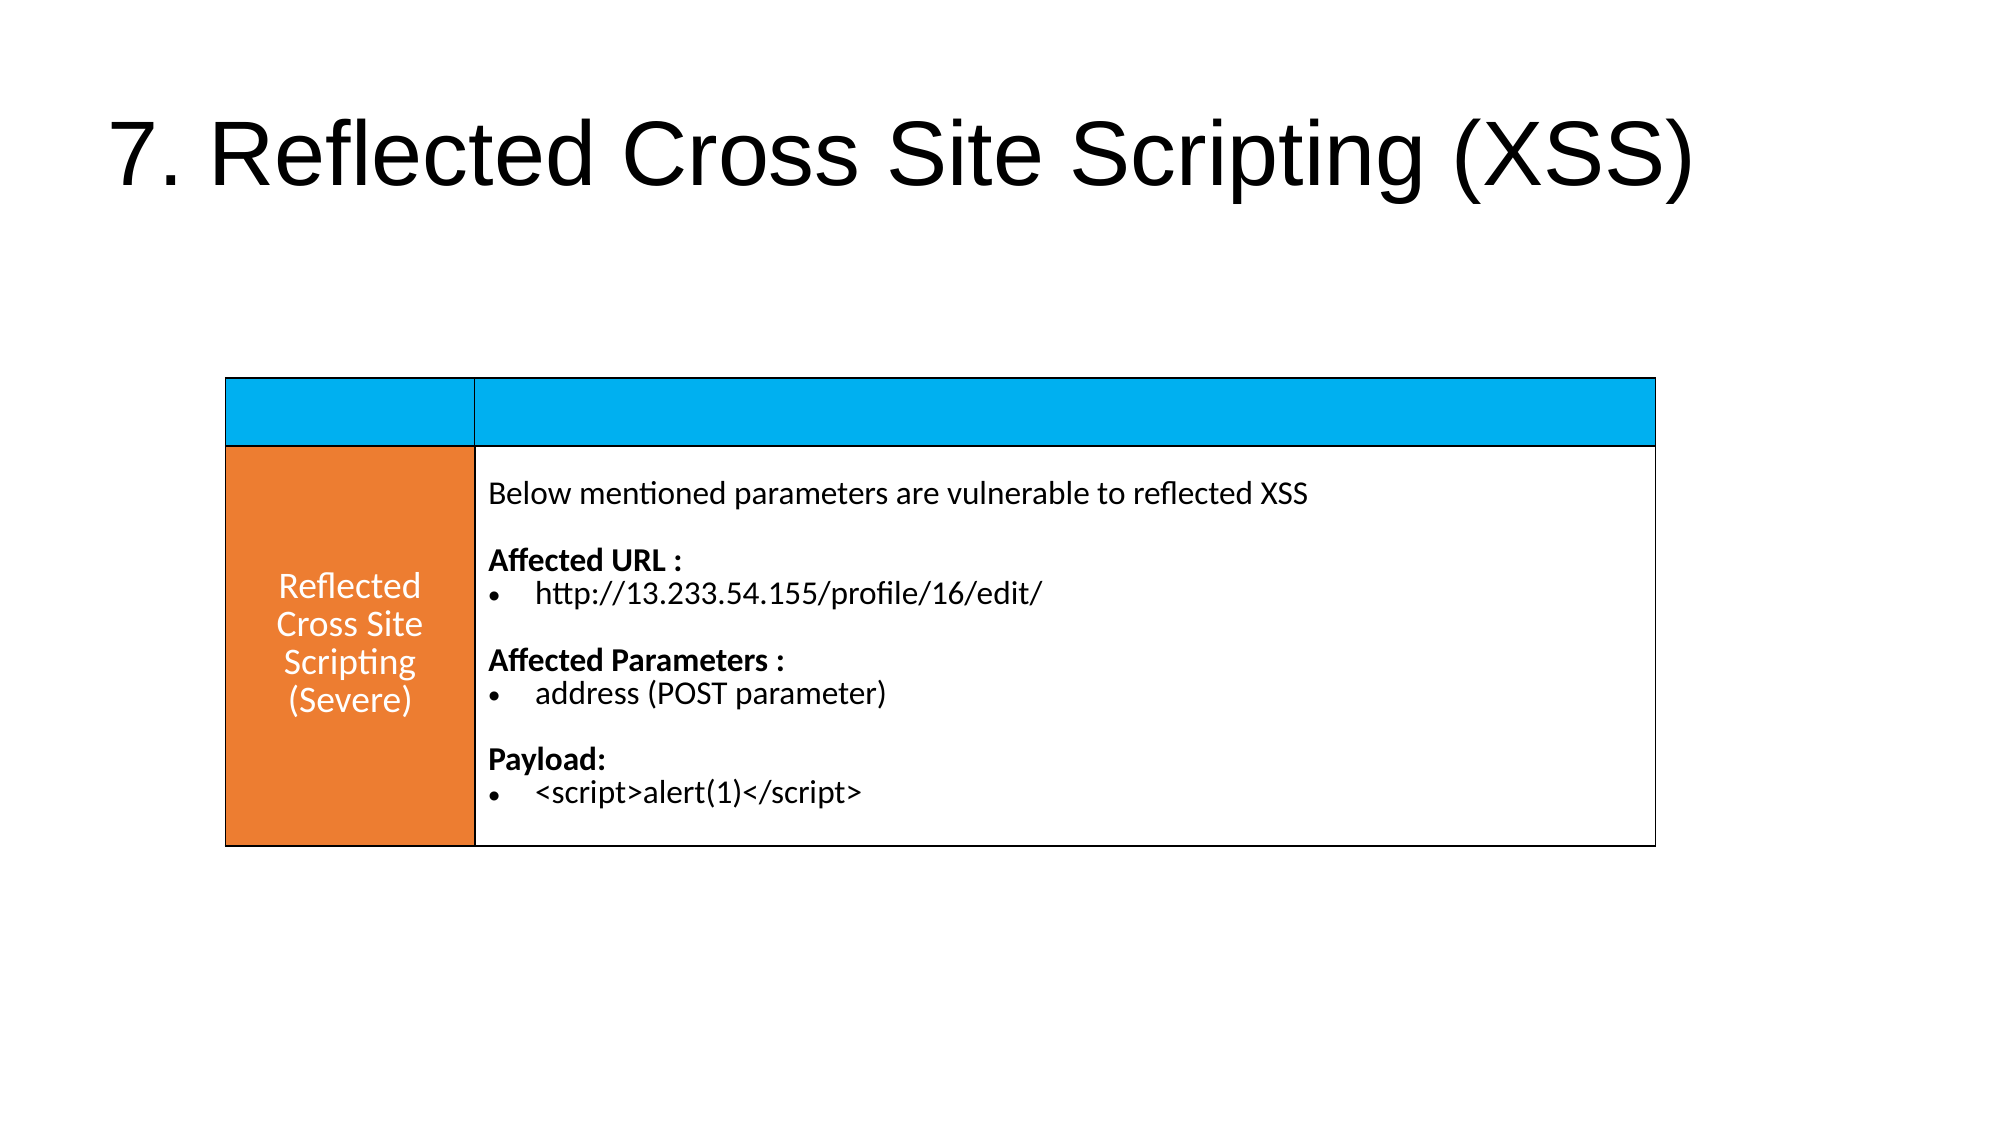

# 7. Reflected Cross Site Scripting (XSS)
|  |  |
| --- | --- |
| Reflected Cross Site Scripting (Severe) | Below mentioned parameters are vulnerable to reflected XSS Affected URL : http://13.233.54.155/profile/16/edit/ Affected Parameters : address (POST parameter) Payload: <script>alert(1)</script> |